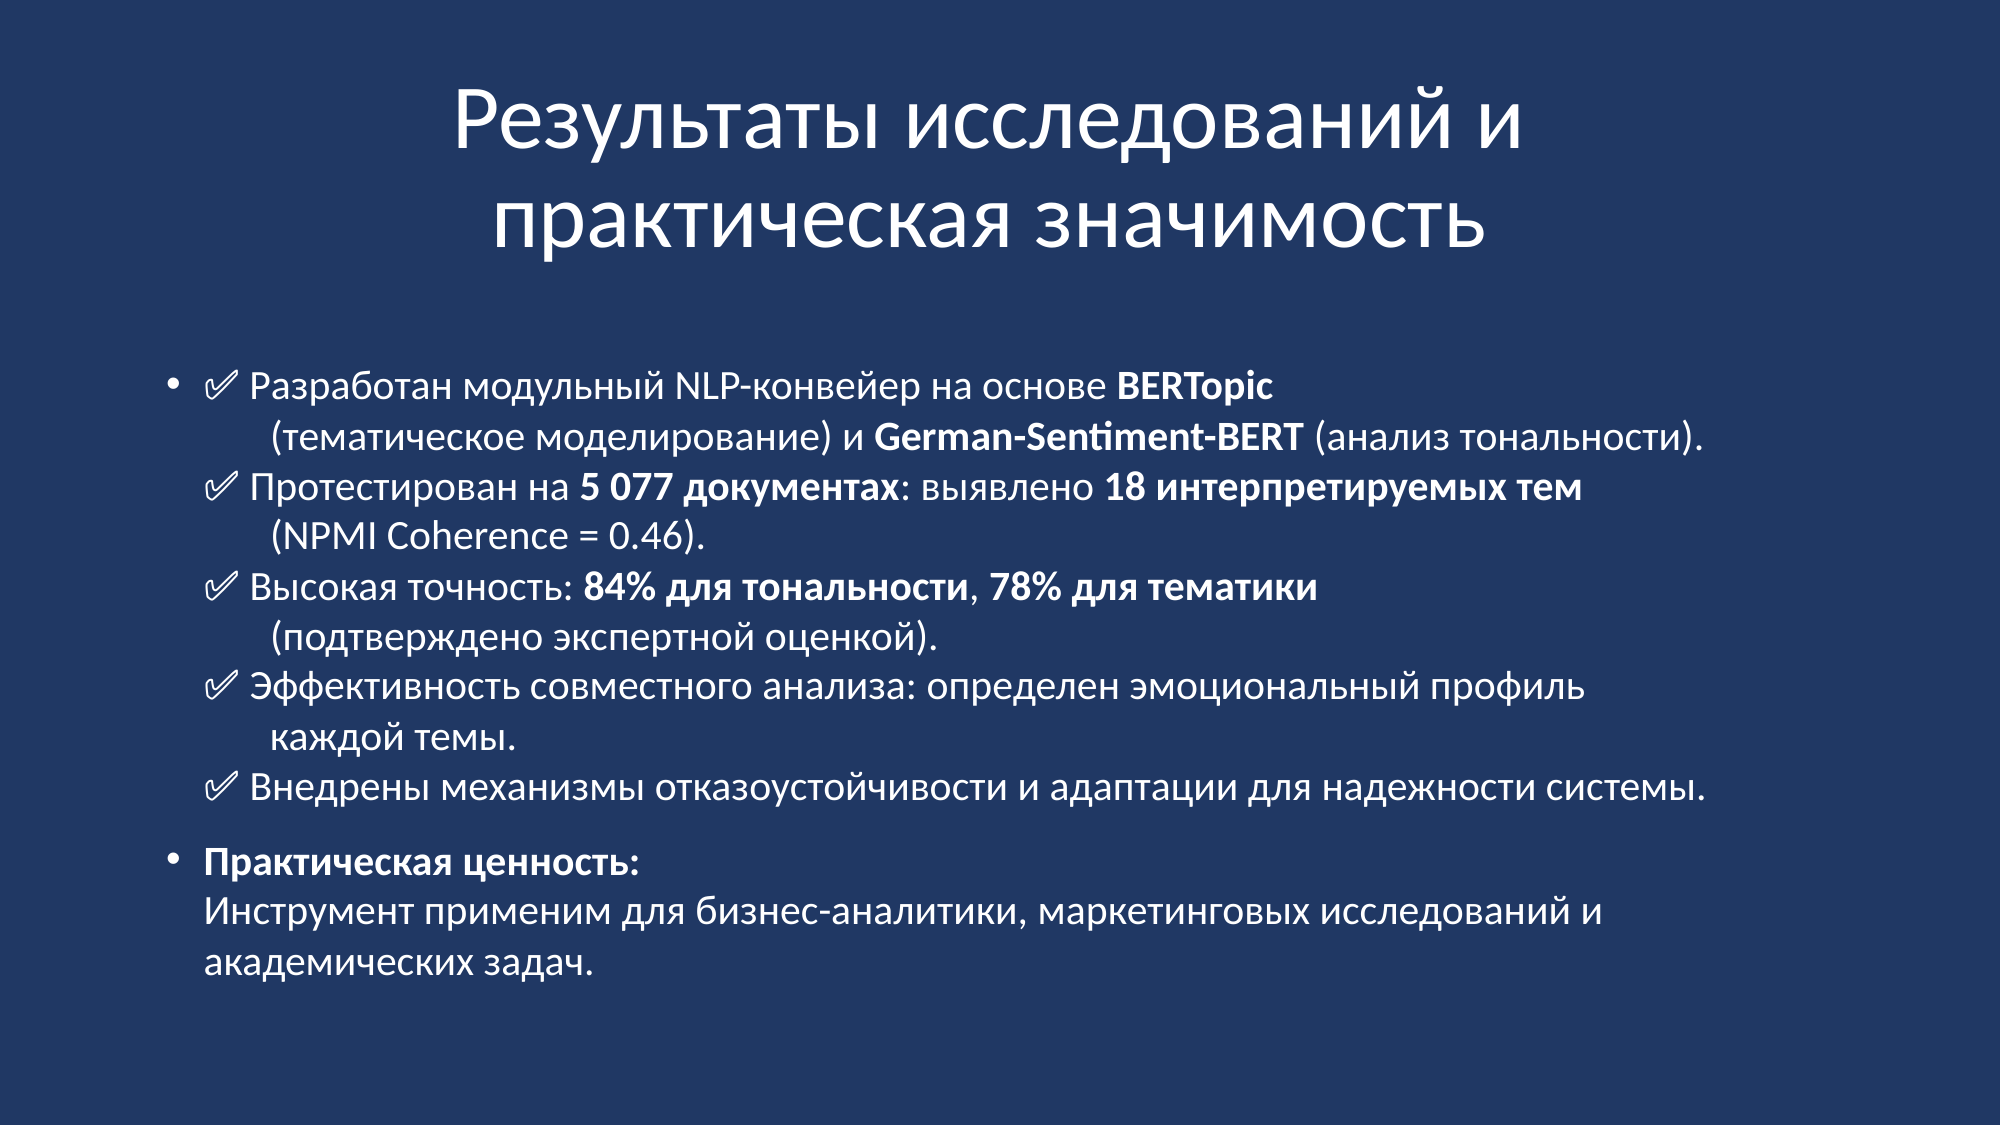

# Результаты исследований и практическая значимость
✅ Разработан модульный NLP-конвейер на основе BERTopic
       (тематическое моделирование) и German-Sentiment-BERT (анализ тональности).
✅ Протестирован на 5 077 документах: выявлено 18 интерпретируемых тем
       (NPMI Coherence = 0.46).
✅ Высокая точность: 84% для тональности, 78% для тематики
       (подтверждено экспертной оценкой).
✅ Эффективность совместного анализа: определен эмоциональный профиль
       каждой темы.
✅ Внедрены механизмы отказоустойчивости и адаптации для надежности системы.
Практическая ценность:
Инструмент применим для бизнес-аналитики, маркетинговых исследований и академических задач.